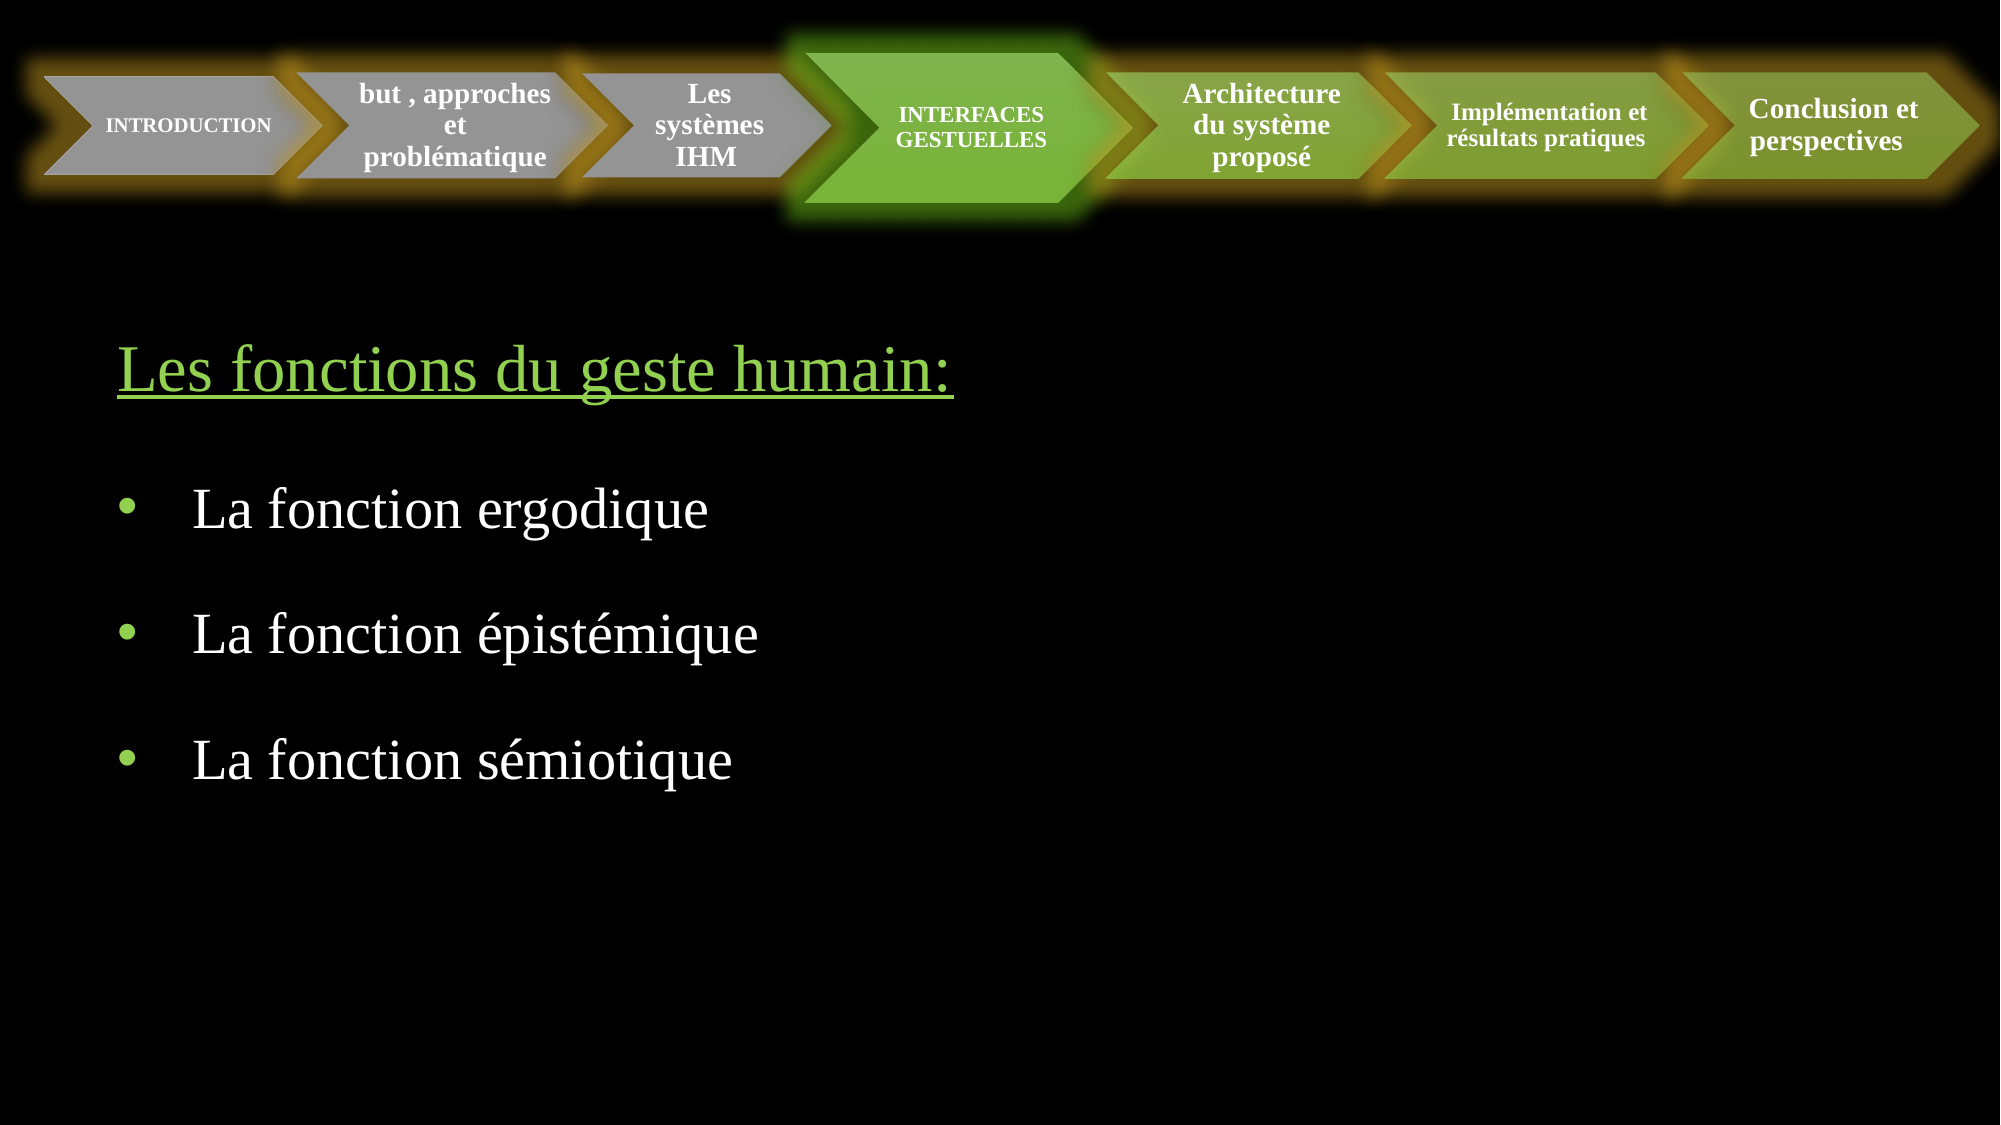

INTRODUCTION
but , approches et problématique
Les systèmes IHM
INTERFACES GESTUELLES
Architecture du système proposé
Implémentation et résultats pratiques
Conclusion et perspectives
Les fonctions du geste humain:

La fonction ergodique

La fonction épistémique

La fonction sémiotique